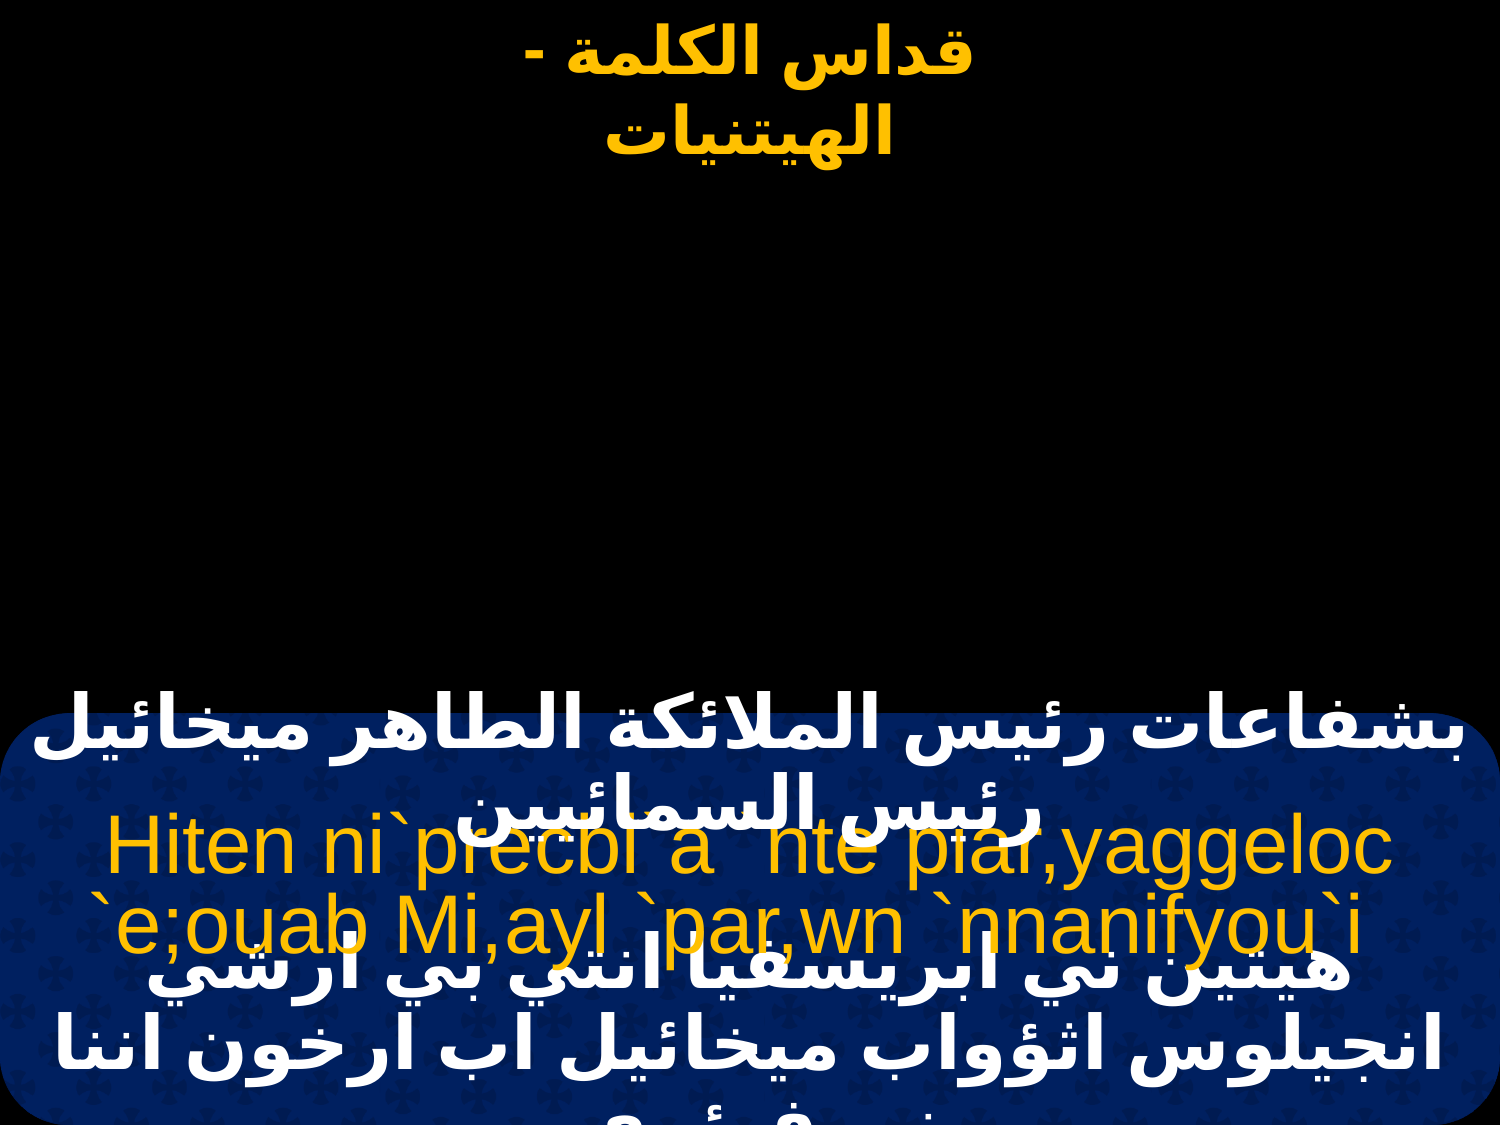

# الملاك ميخائيل
بشفاعات رئيس الملائكة الطاهر ميخائيل رئيس السمائيين
Hiten ni`precbi`a `nte piar,yaggeloc `e;ouab Mi,ayl `par,wn `nnanifyou`i
هيتين ني ابريسفيا انتي بي ارشي انجيلوس اثؤواب ميخائيل اب ارخون اننا ني فيؤوي